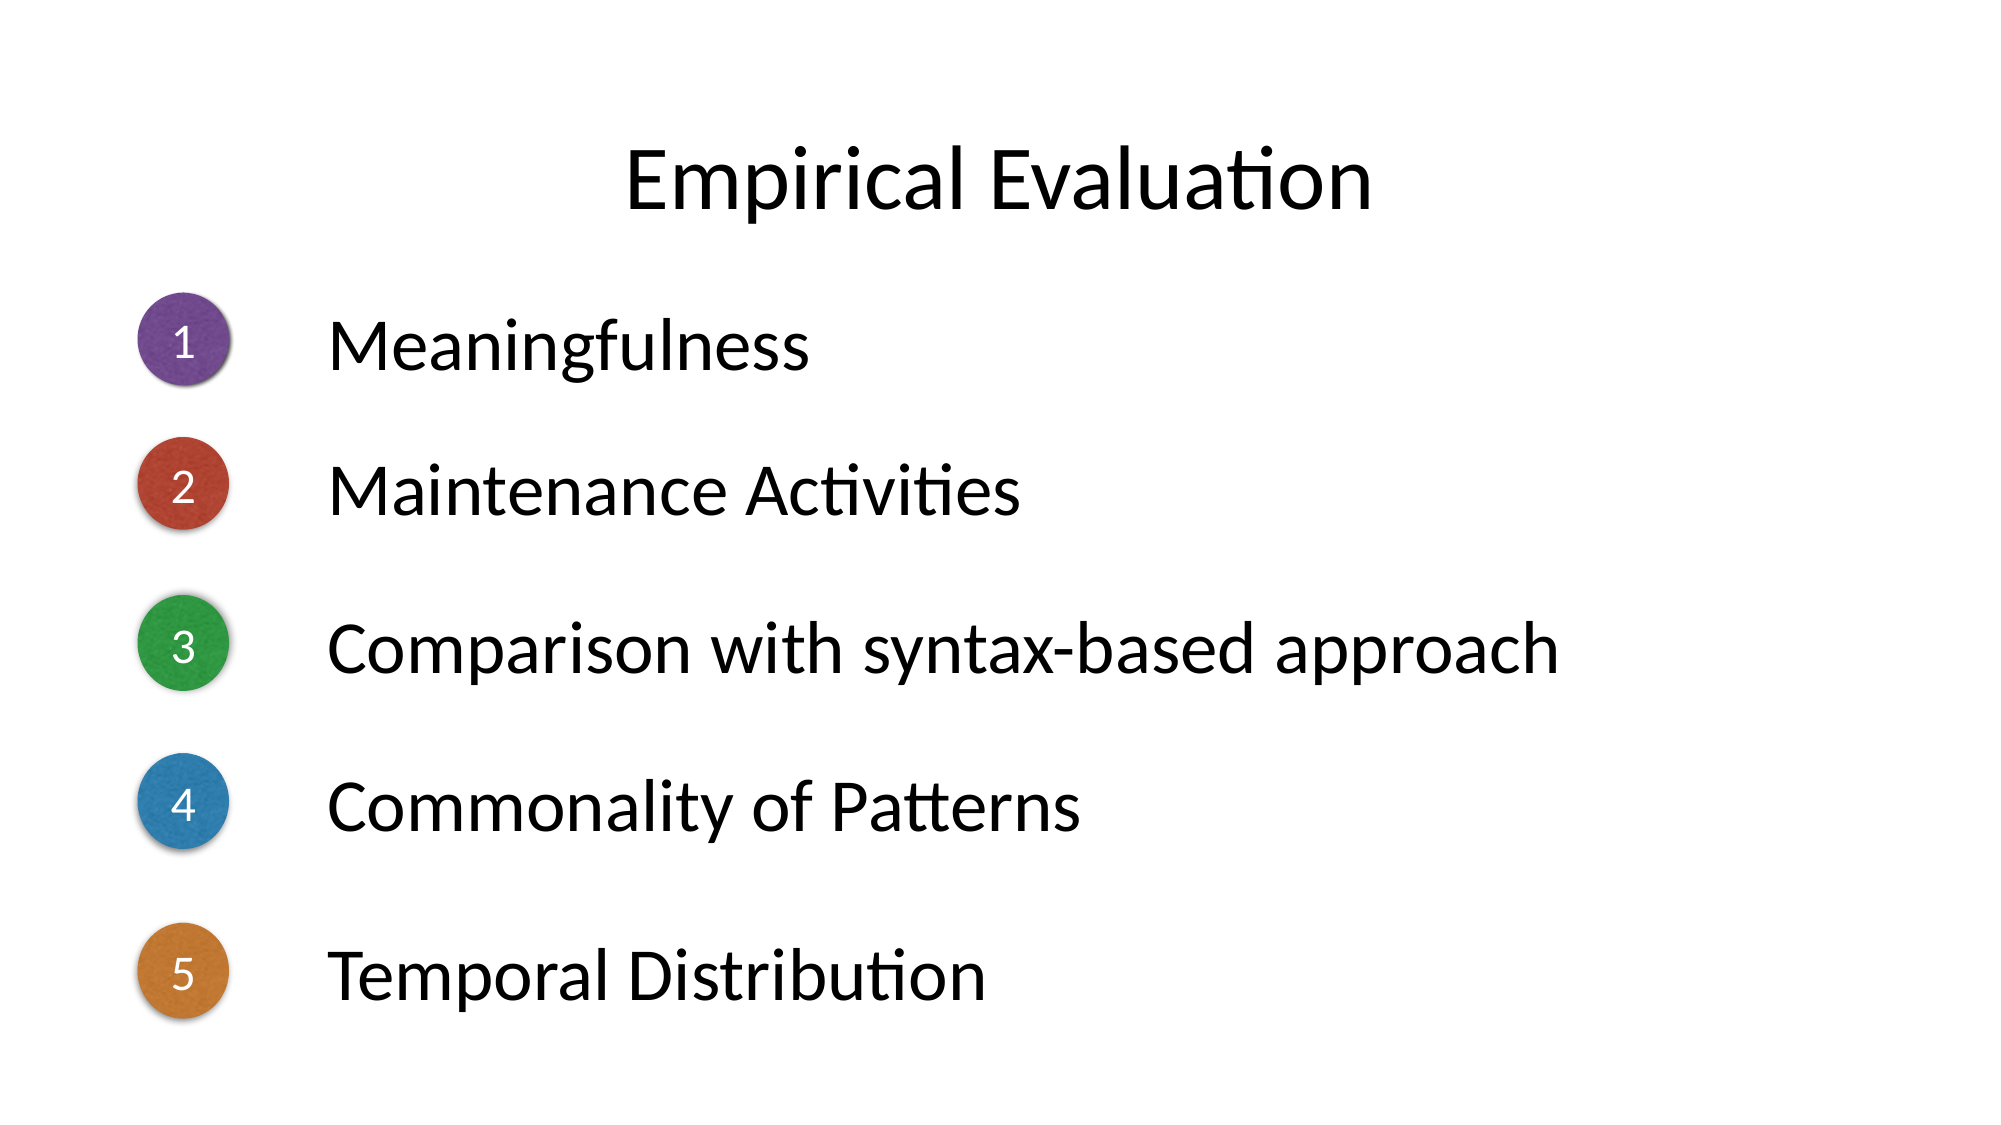

# Empirical Evaluation
1
Meaningfulness
Maintenance Activities
2
3
Comparison with syntax-based approach
4
Commonality of Patterns
5
Temporal Distribution